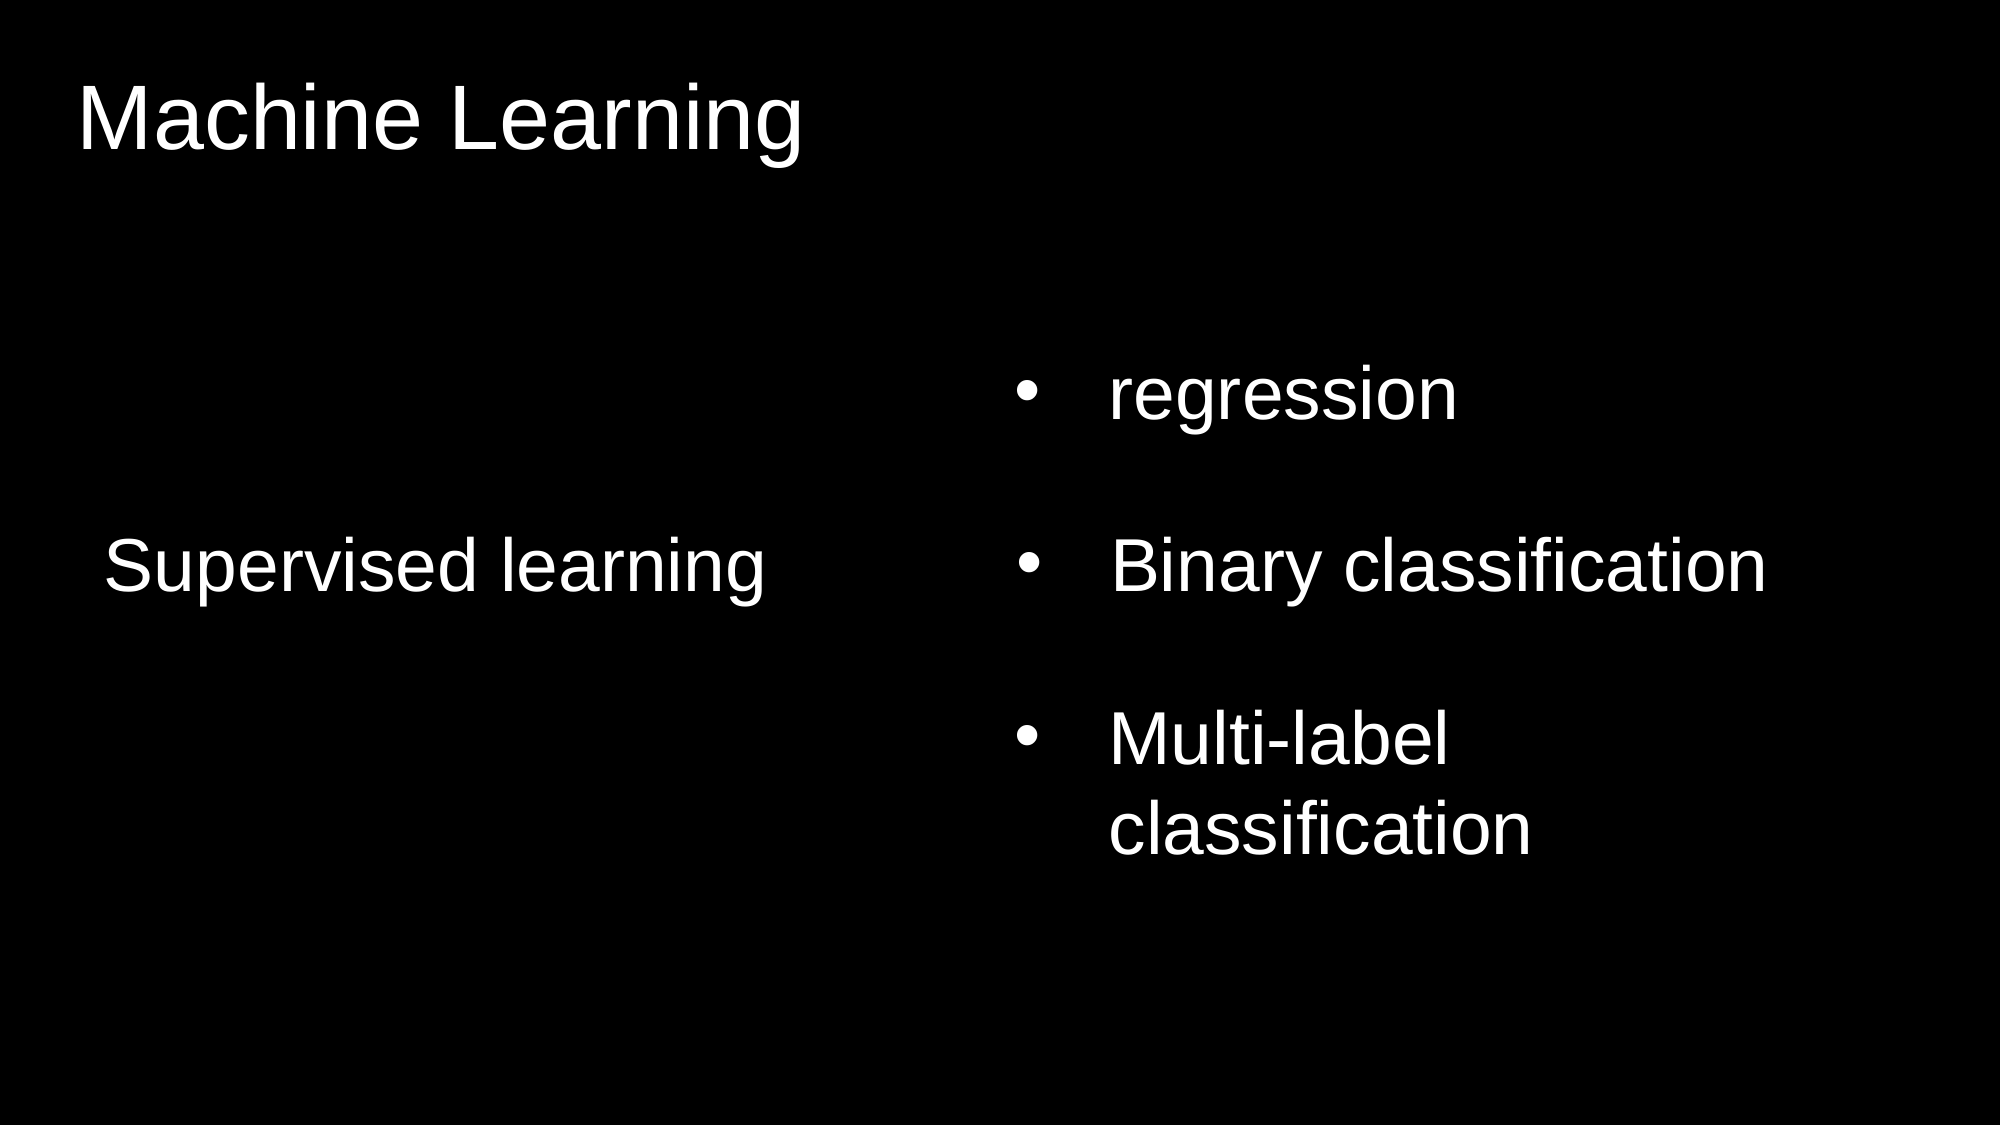

Machine Learning
regression
Binary classification
Supervised learning
Multi-label classification